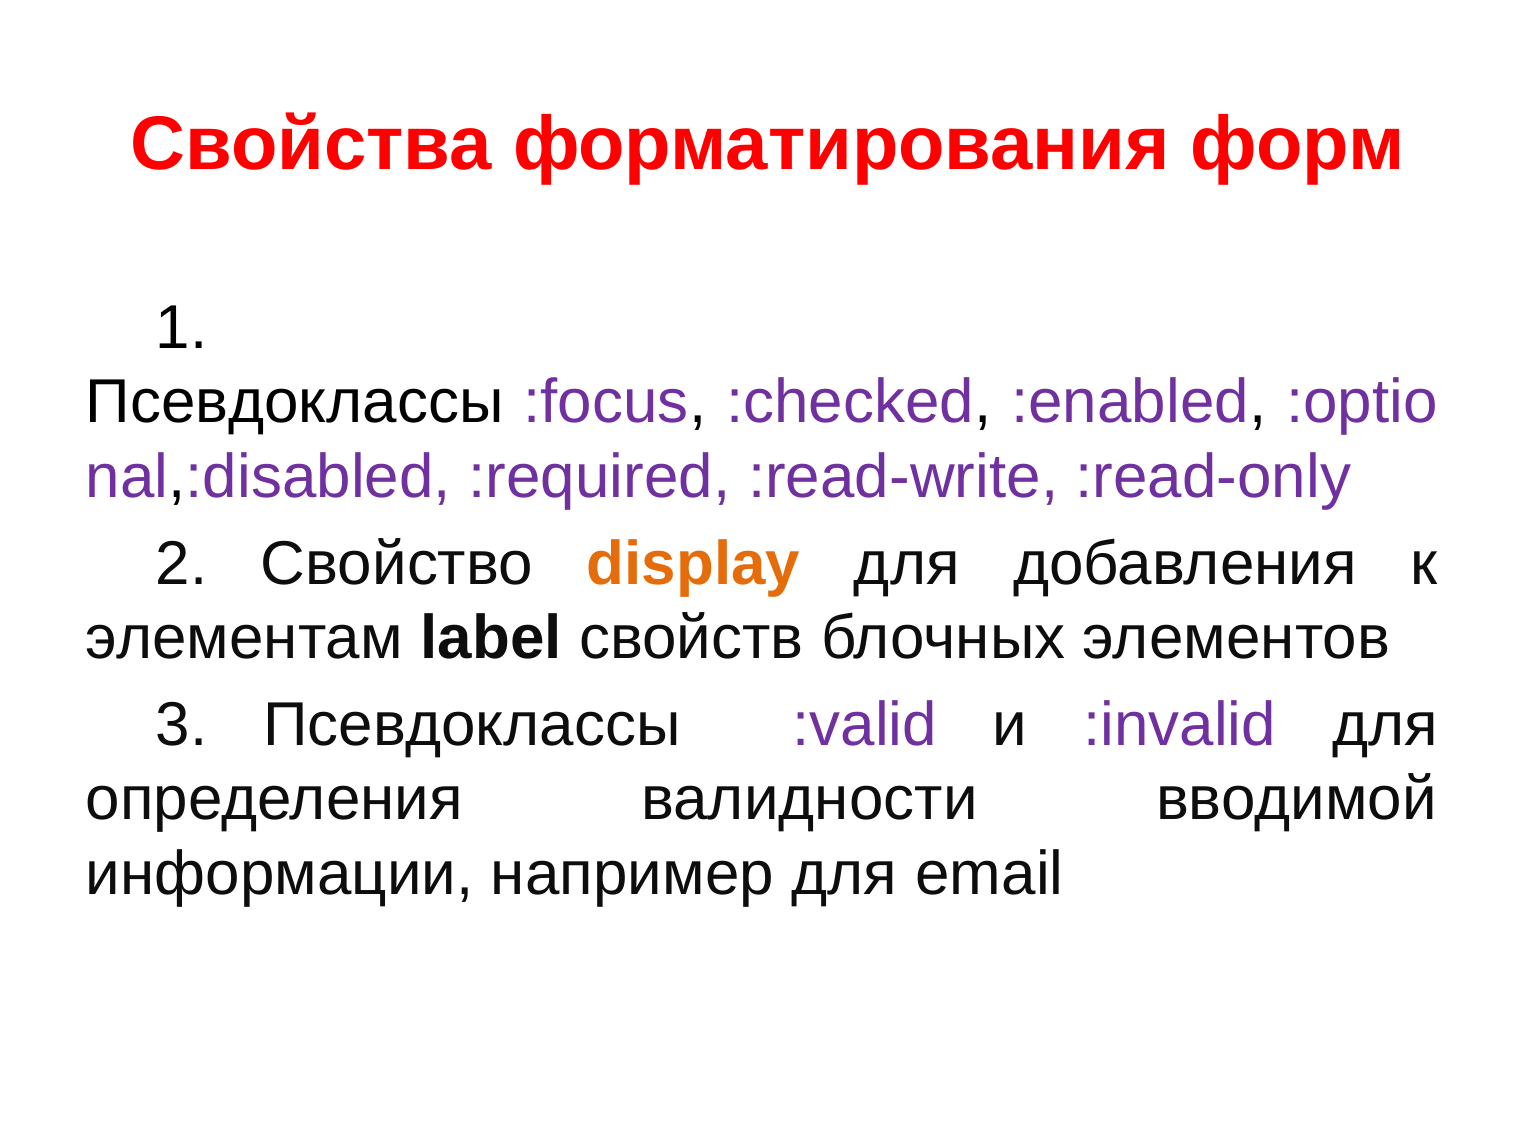

# Свойства форматирования форм
1. Псевдоклассы :focus, :checked, :enabled, :optional,:disabled, :required, :read-write, :read-only
2. Свойство display для добавления к элементам label свойств блочных элементов
3. Псевдоклассы  :valid и :invalid для определения валидности вводимой информации, например для email